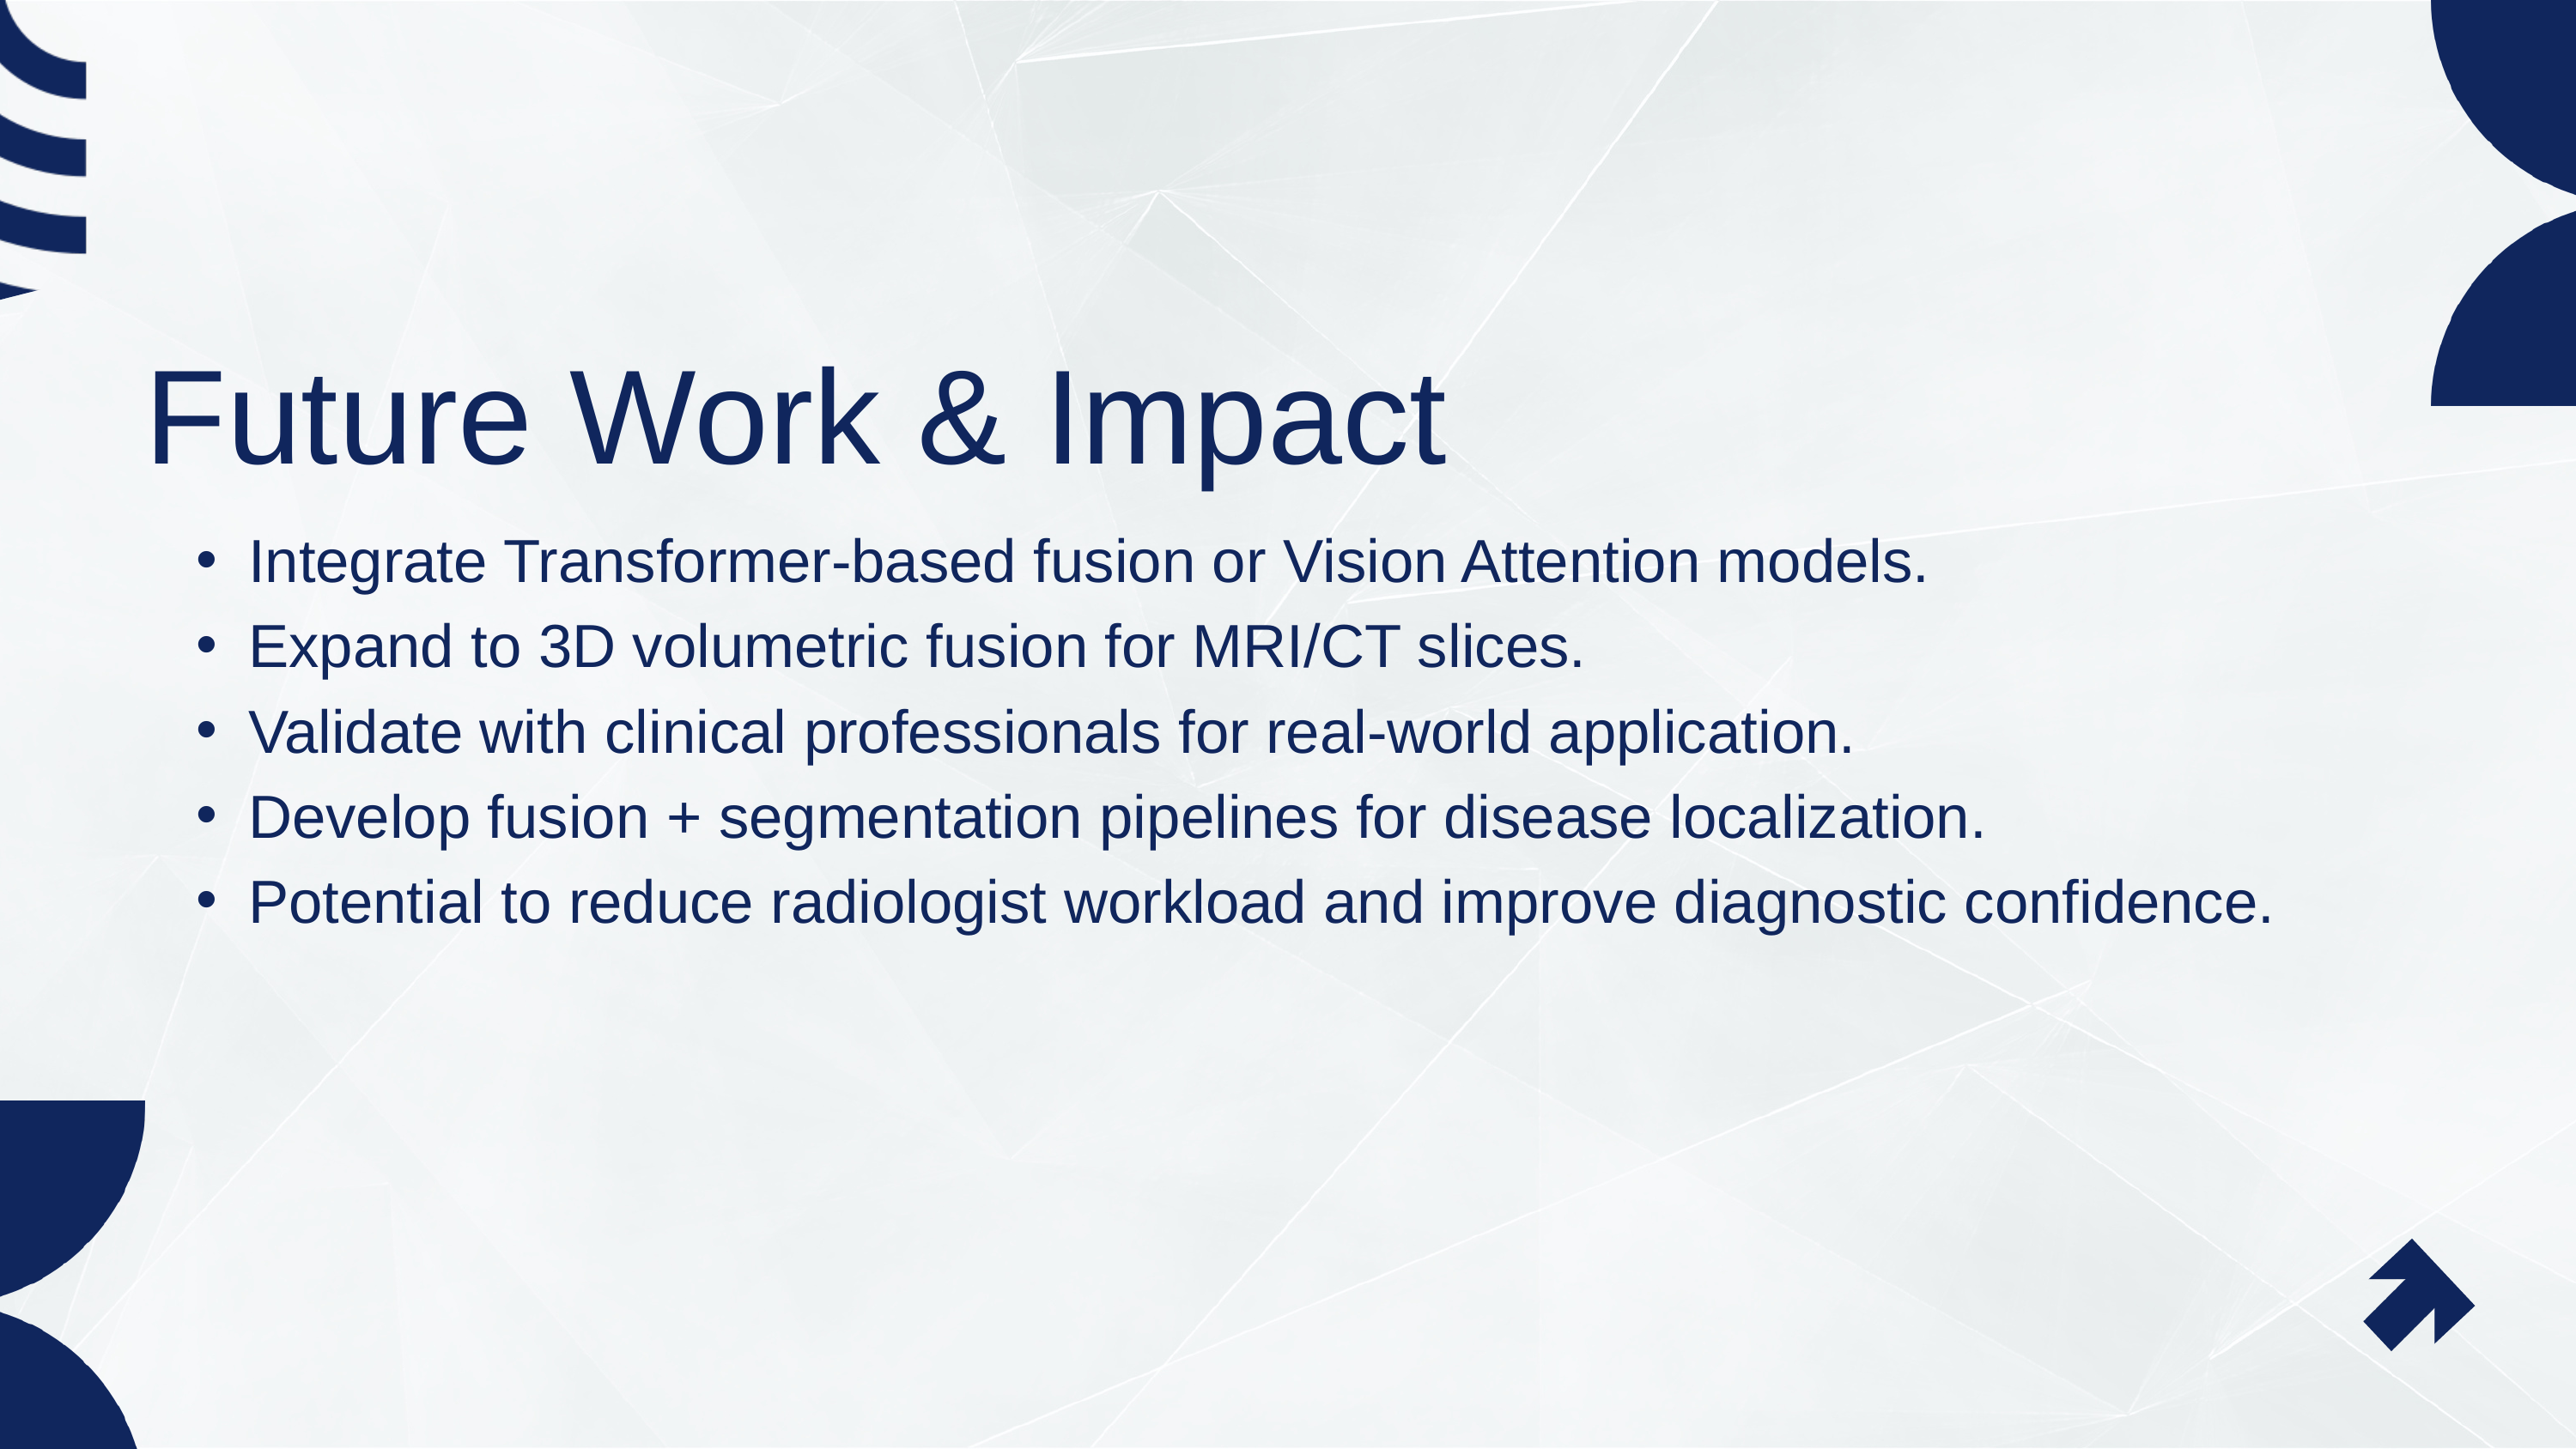

Future Work & Impact
Integrate Transformer-based fusion or Vision Attention models.
Expand to 3D volumetric fusion for MRI/CT slices.
Validate with clinical professionals for real-world application.
Develop fusion + segmentation pipelines for disease localization.
Potential to reduce radiologist workload and improve diagnostic confidence.